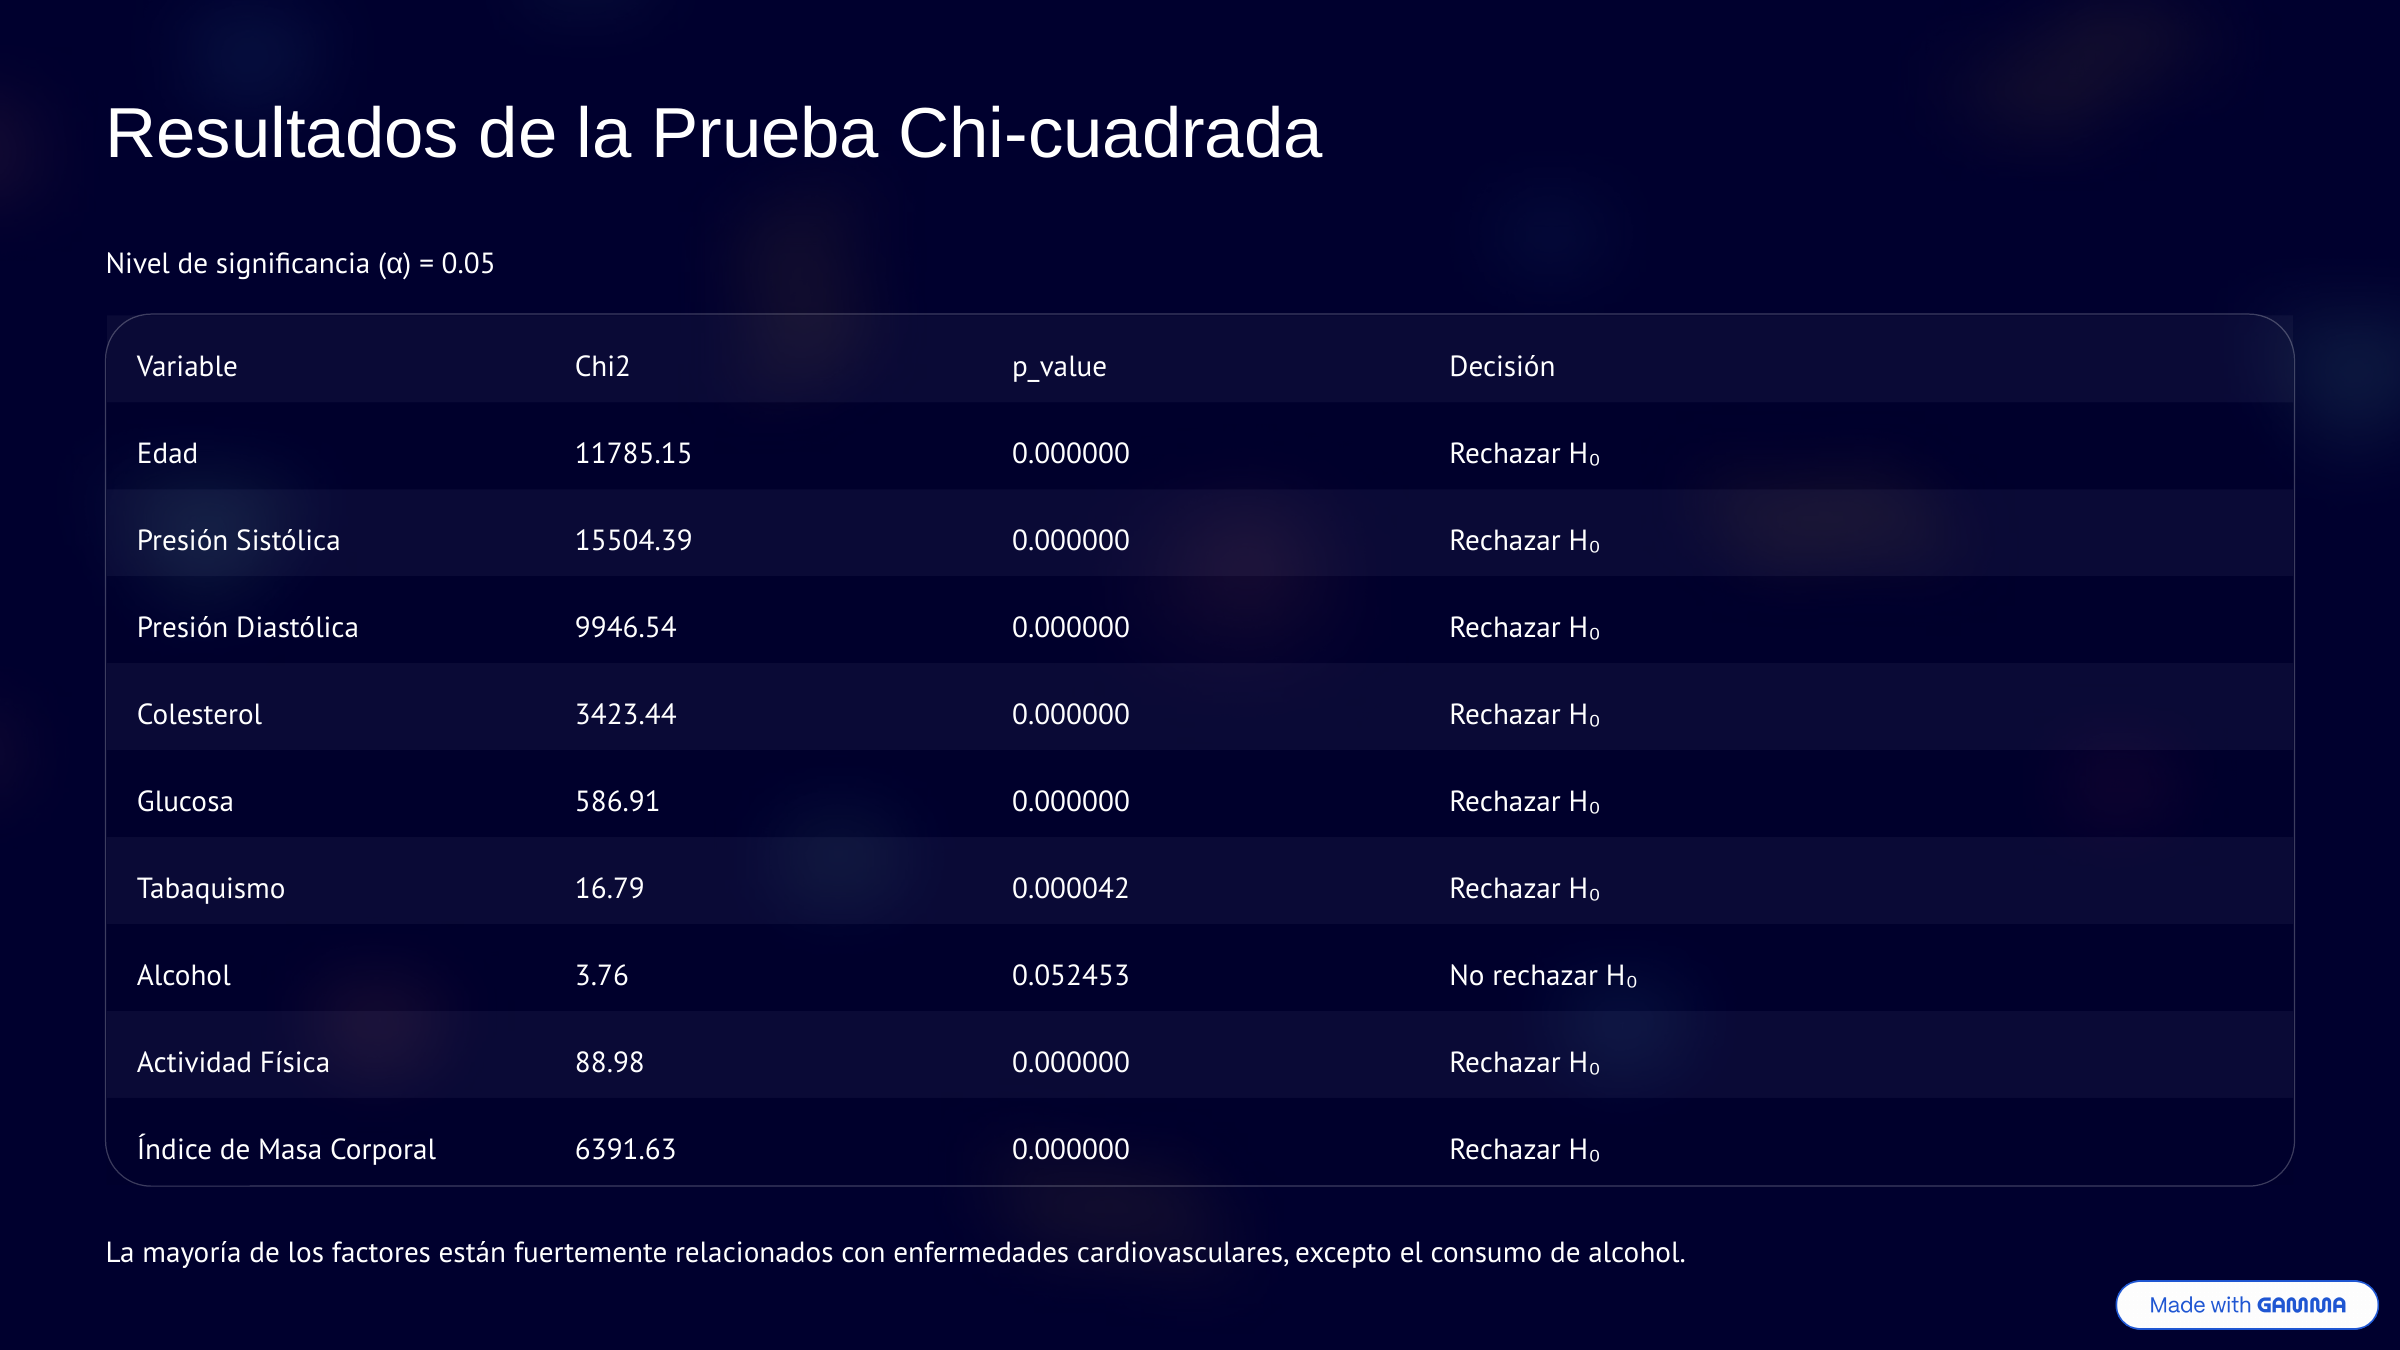

Resultados de la Prueba Chi-cuadrada
Nivel de significancia (α) = 0.05

Variable
Chi2
p_value
Decisión

Edad
11785.15
0.000000
Rechazar H₀

Presión Sistólica
15504.39
0.000000
Rechazar H₀

Presión Diastólica
9946.54
0.000000
Rechazar H₀

Colesterol
3423.44
0.000000
Rechazar H₀

Glucosa
586.91
0.000000
Rechazar H₀

Tabaquismo
16.79
0.000042
Rechazar H₀

Alcohol
3.76
0.052453
No rechazar H₀

Actividad Física
88.98
0.000000
Rechazar H₀

Índice de Masa Corporal
6391.63
0.000000
Rechazar H₀
La mayoría de los factores están fuertemente relacionados con enfermedades cardiovasculares, excepto el consumo de alcohol.